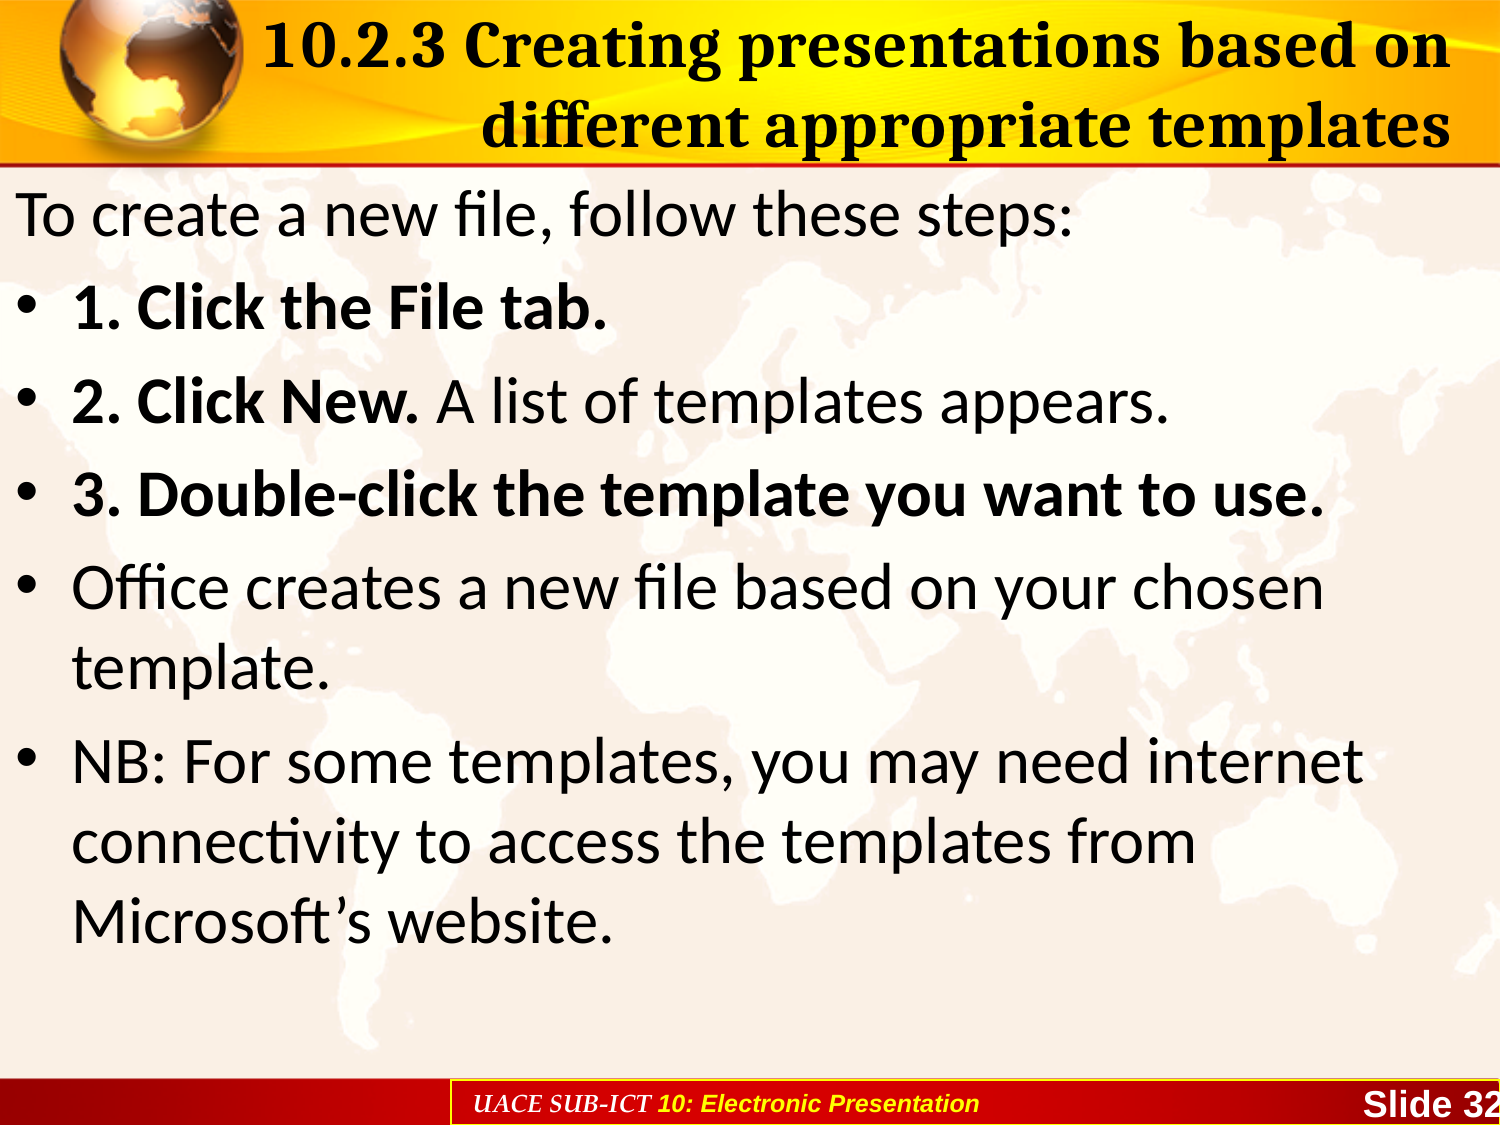

# 10.2.3 Creating presentations based on different appropriate templates
To create a new file, follow these steps:
1. Click the File tab.
2. Click New. A list of templates appears.
3. Double-click the template you want to use.
Office creates a new file based on your chosen template.
NB: For some templates, you may need internet connectivity to access the templates from Microsoft’s website.